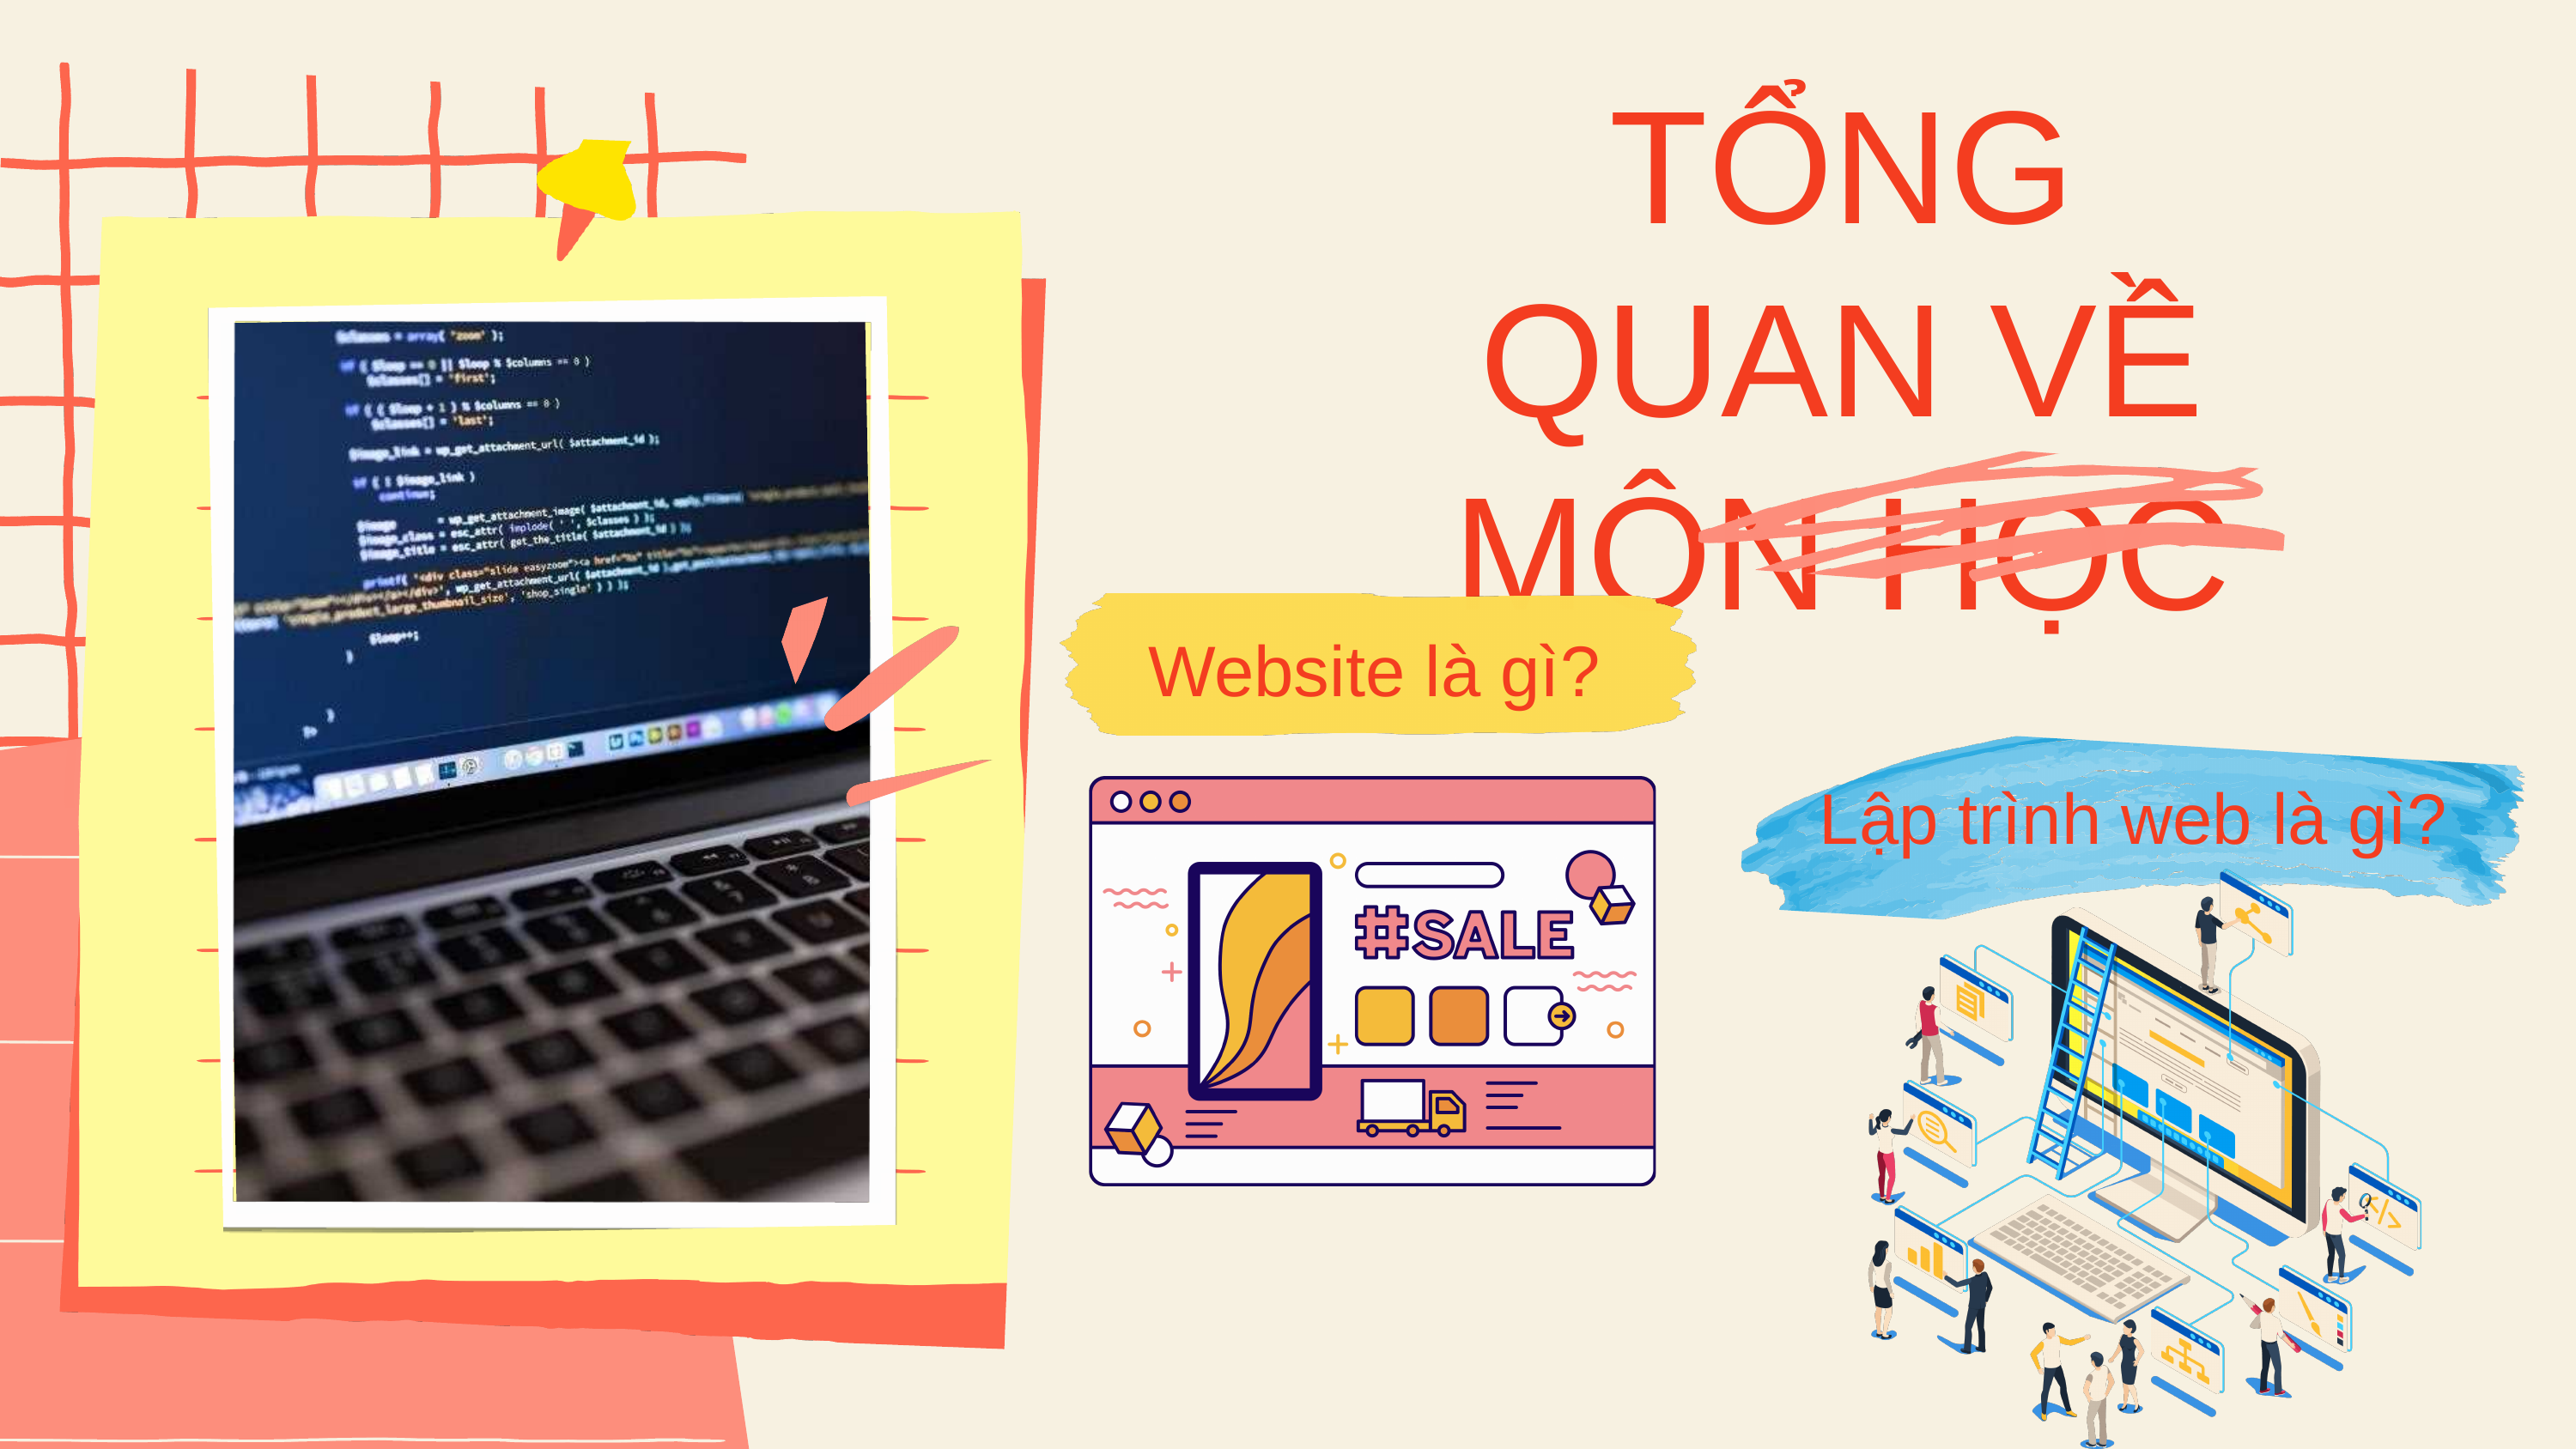

TỔNG QUAN VỀ MÔN HỌC

Website là gì?

Lập trình web là gì?